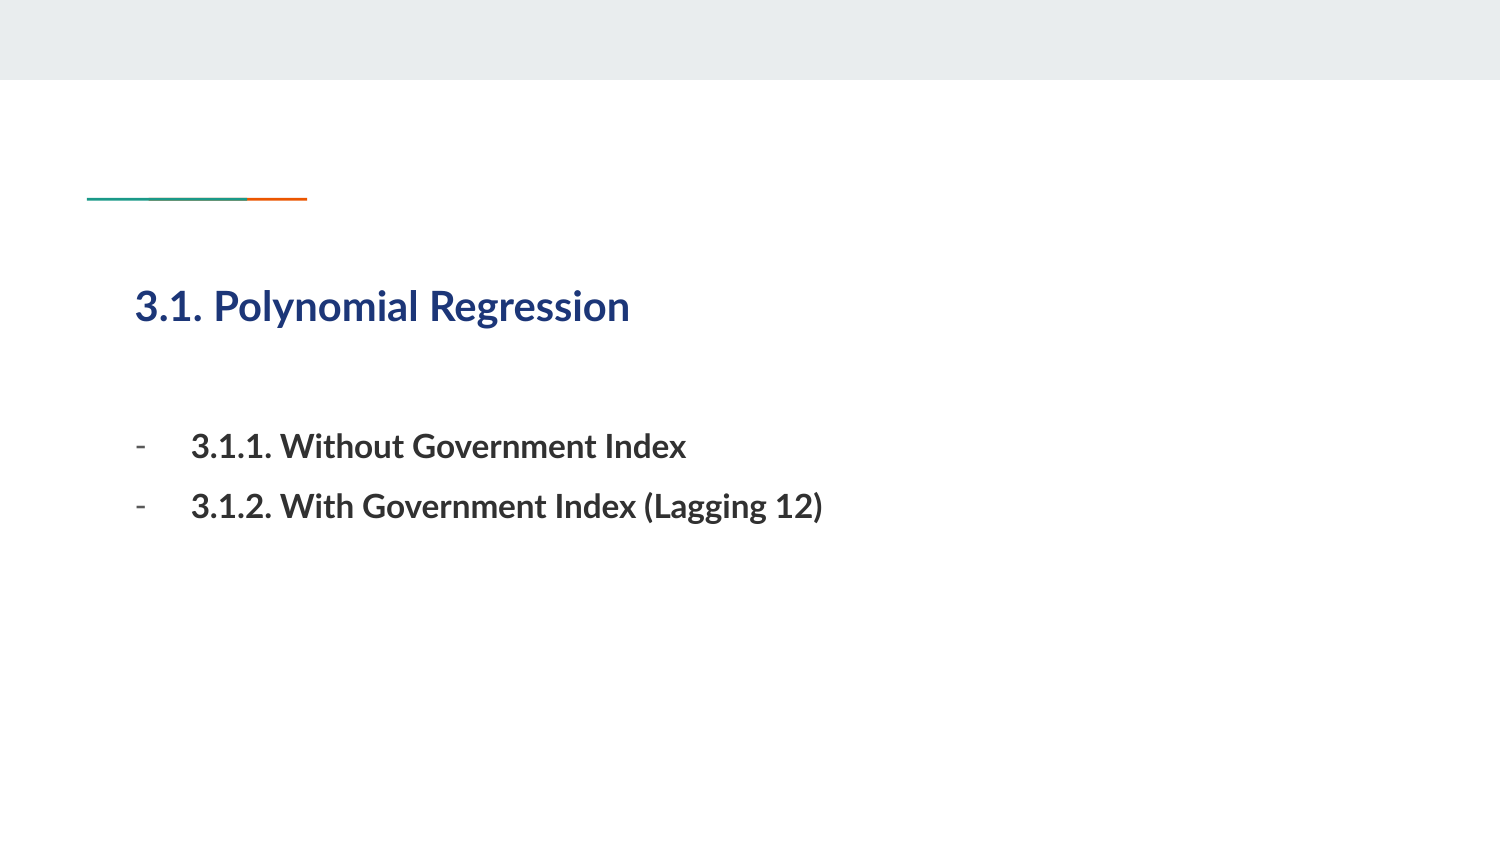

3.1. Polynomial Regression

3.1.1. Without Government Index
3.1.2. With Government Index (Lagging 12)